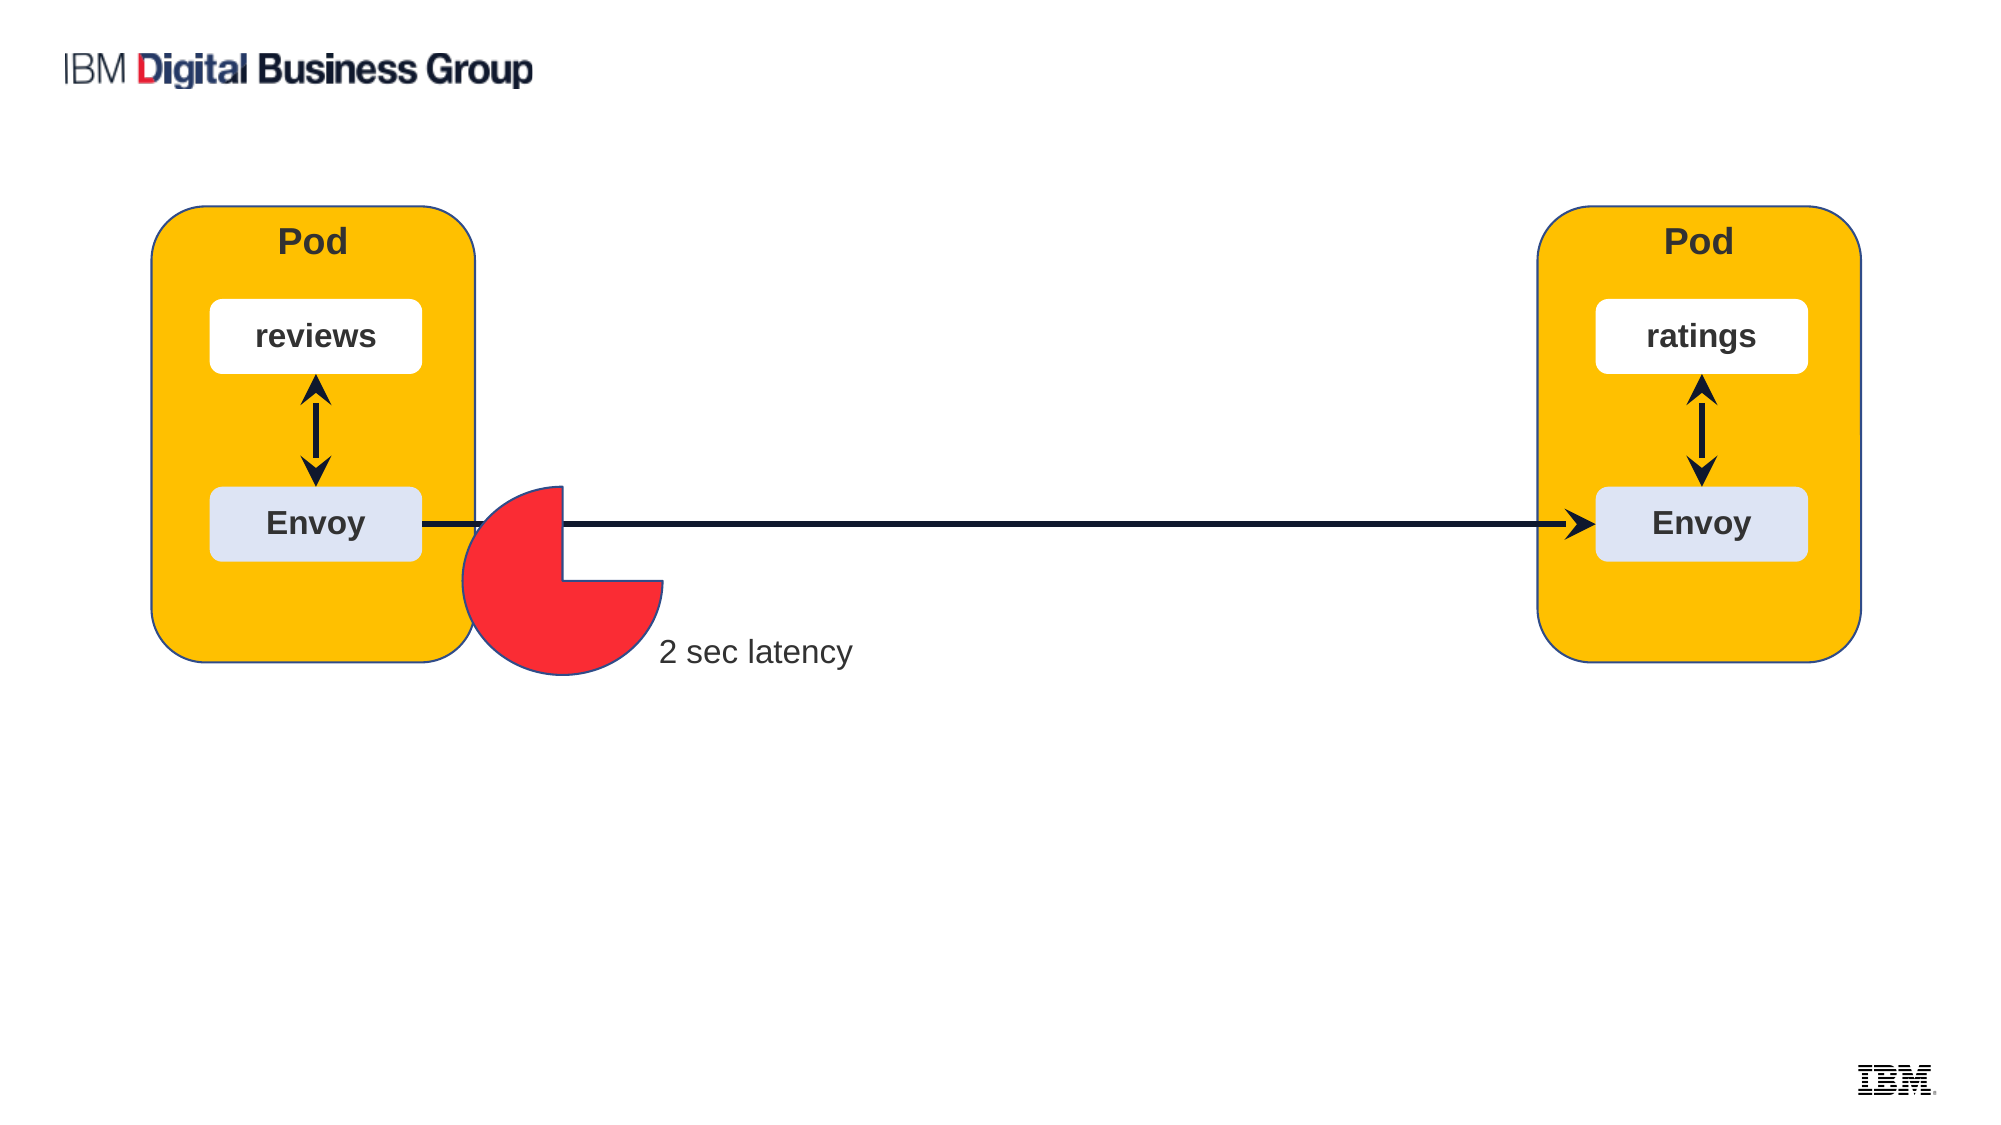

Pod
Pod
reviews
ratings
Envoy

Envoy
2 sec latency